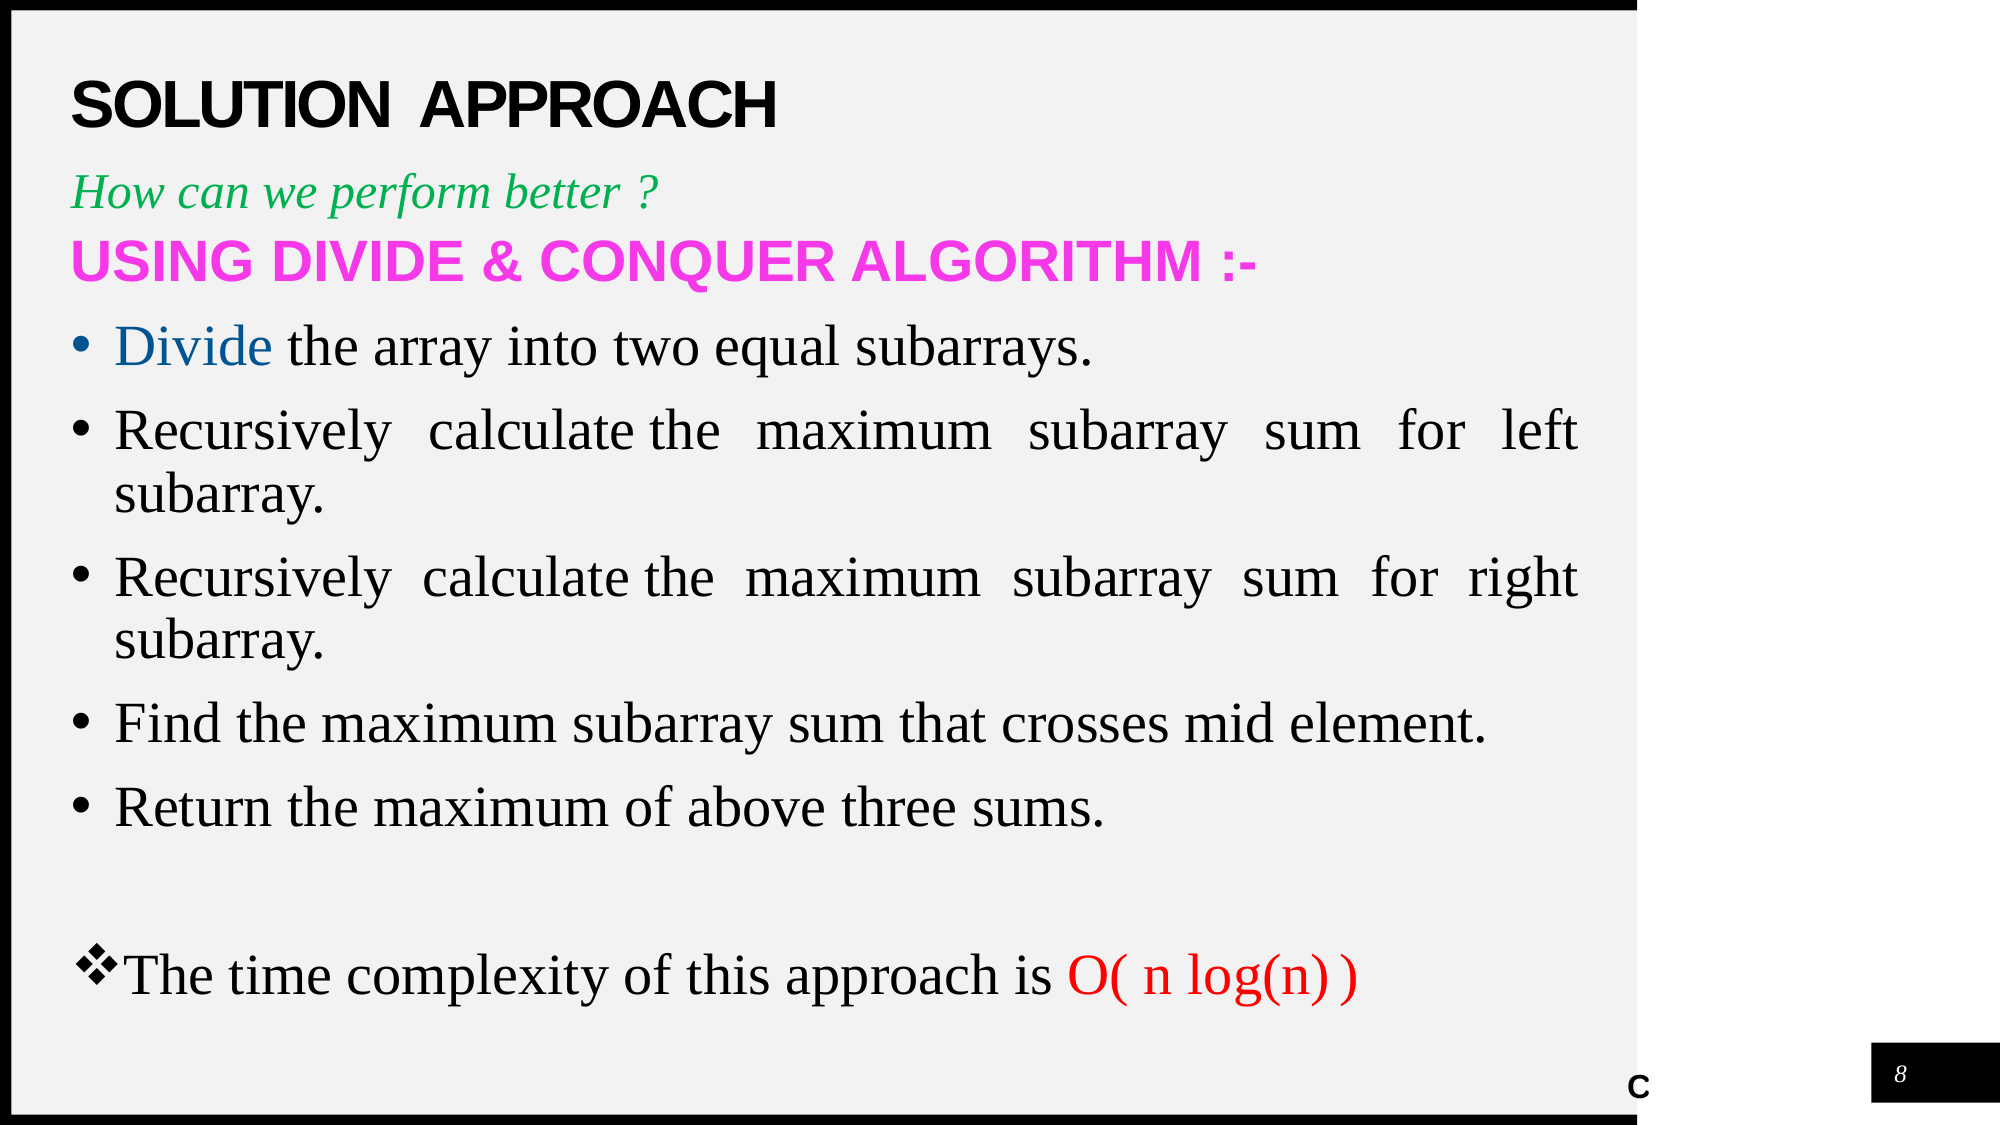

# SOLUTION  APPROACH
How can we perform better ?
USING DIVIDE & CONQUER ALGORITHM :-
Divide the array into two equal subarrays.
Recursively calculate the maximum subarray sum for left subarray.
Recursively calculate the maximum subarray sum for right subarray.
Find the maximum subarray sum that crosses mid element.
Return the maximum of above three sums.

The time complexity of this approach is O( n log(n) )

8